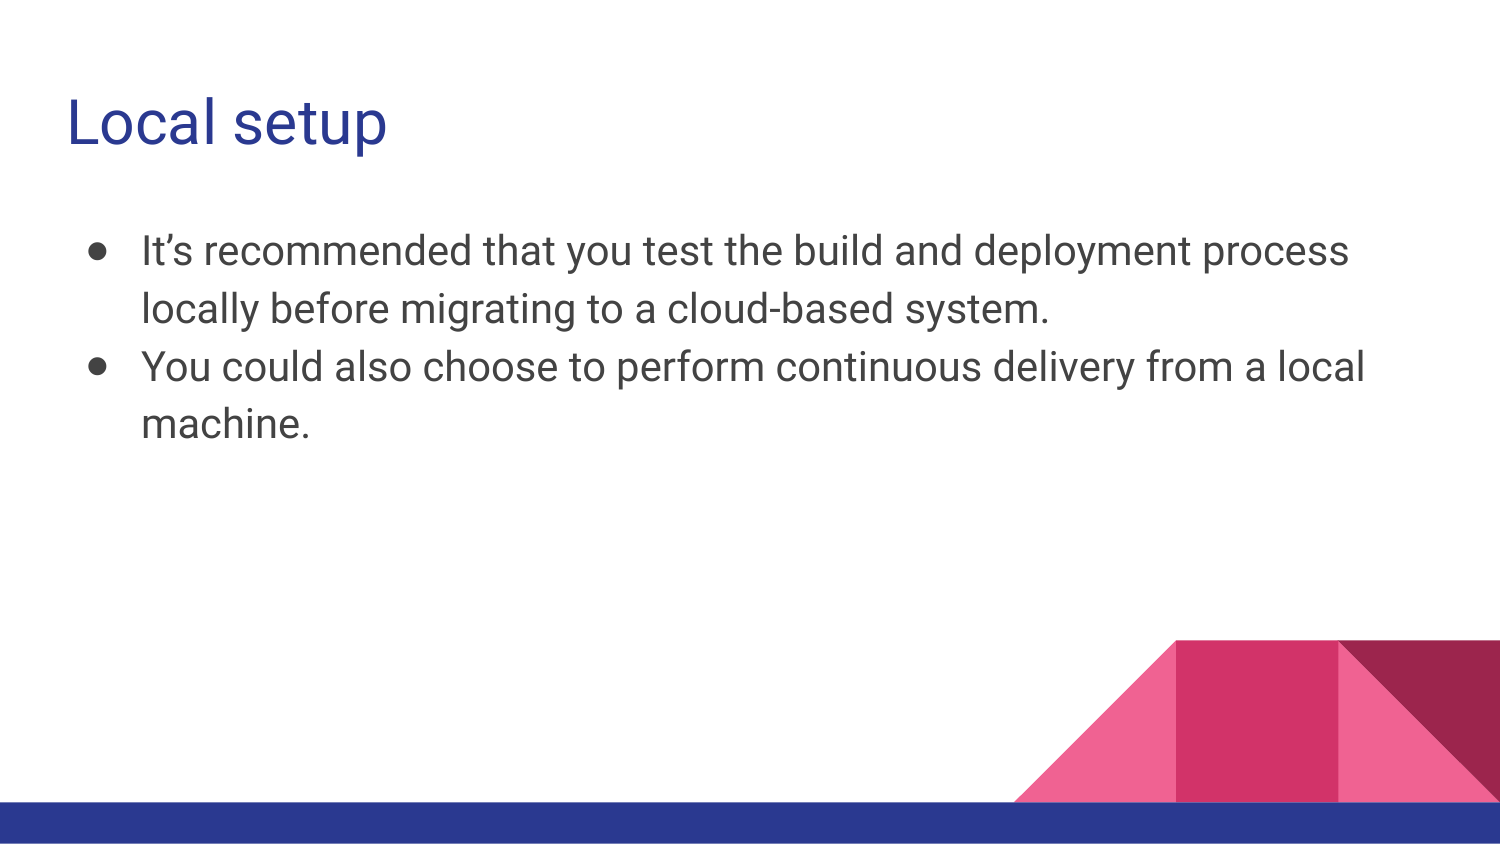

# Local setup
It’s recommended that you test the build and deployment process locally before migrating to a cloud-based system.
You could also choose to perform continuous delivery from a local machine.